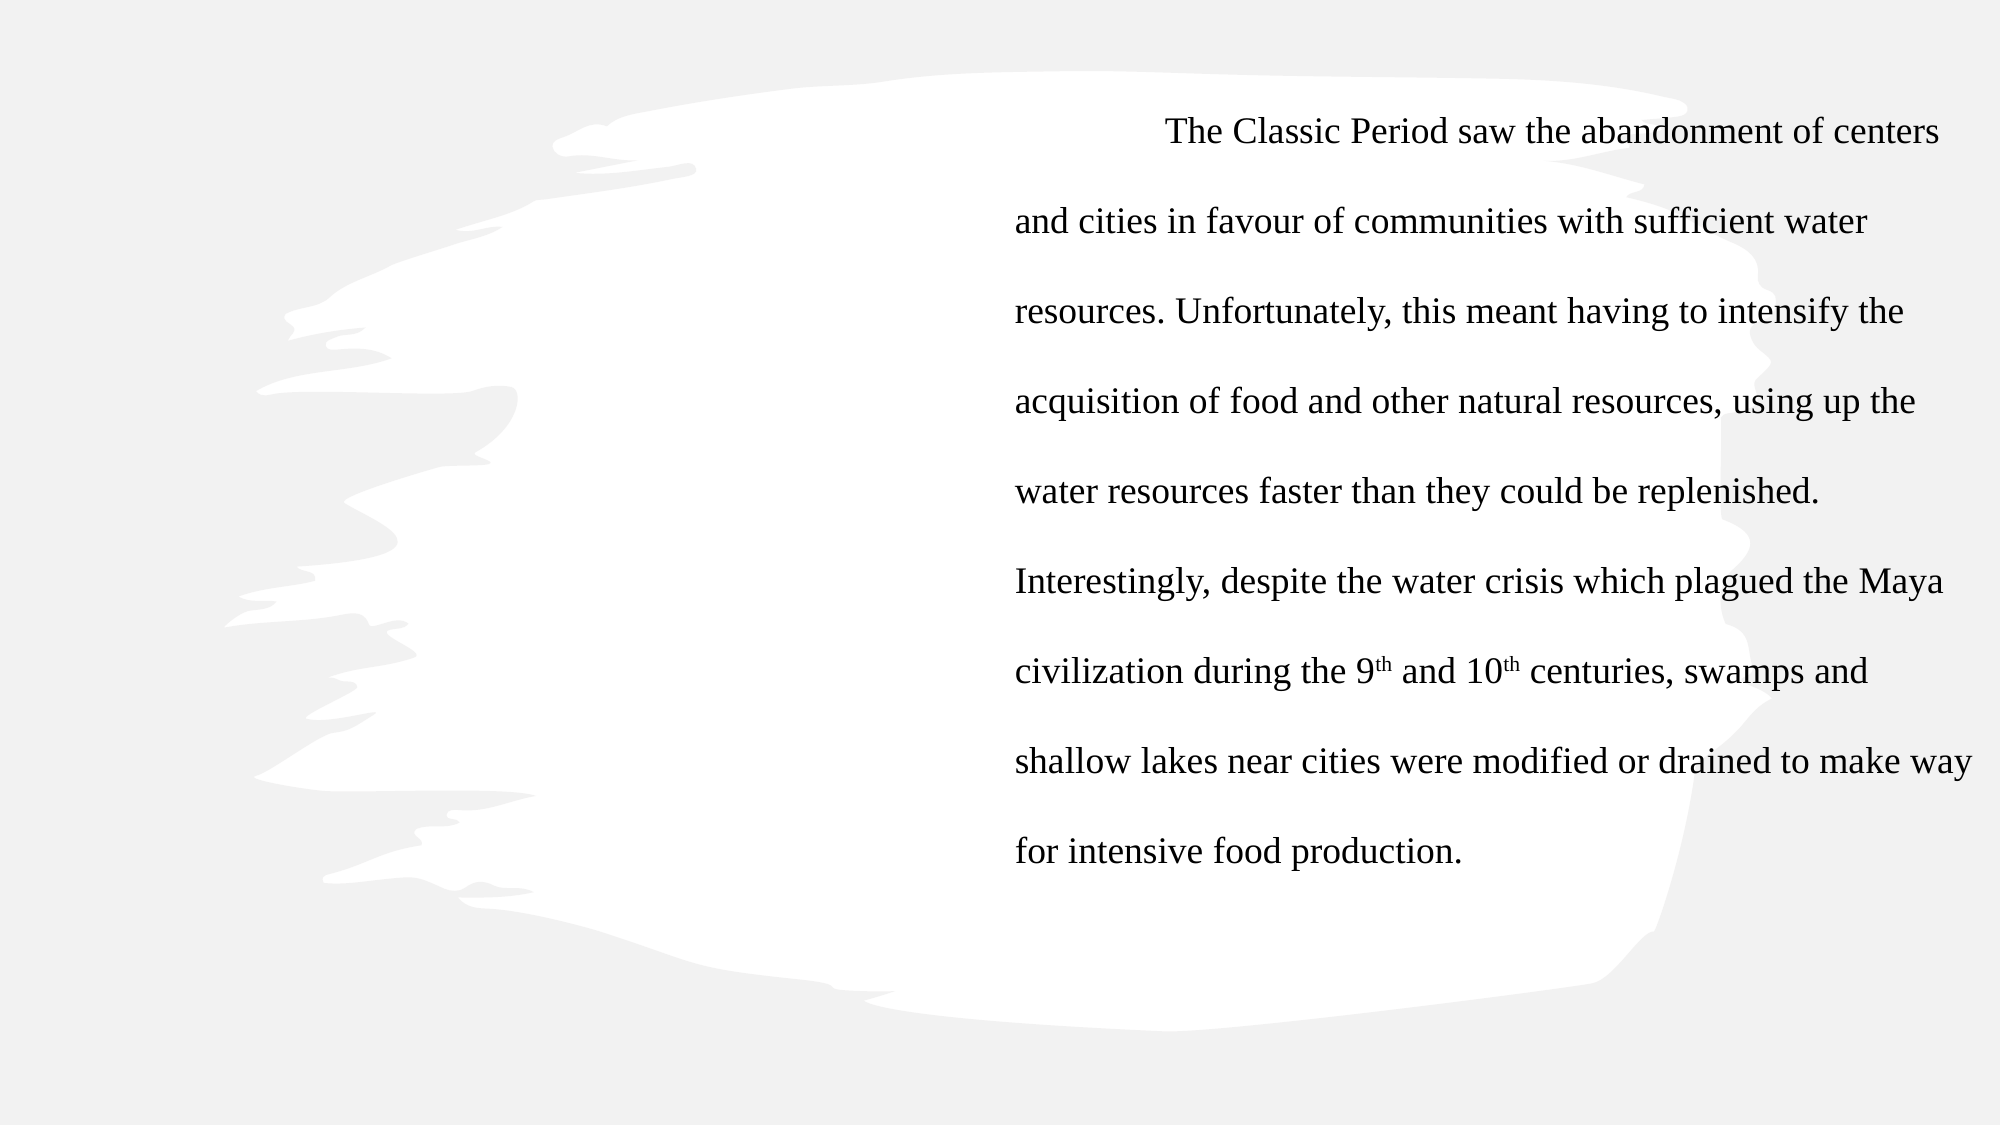

The Classic Period saw the abandonment of centers and cities in favour of communities with sufficient water resources. Unfortunately, this meant having to intensify the acquisition of food and other natural resources, using up the water resources faster than they could be replenished. Interestingly, despite the water crisis which plagued the Maya civilization during the 9th and 10th centuries, swamps and shallow lakes near cities were modified or drained to make way for intensive food production.